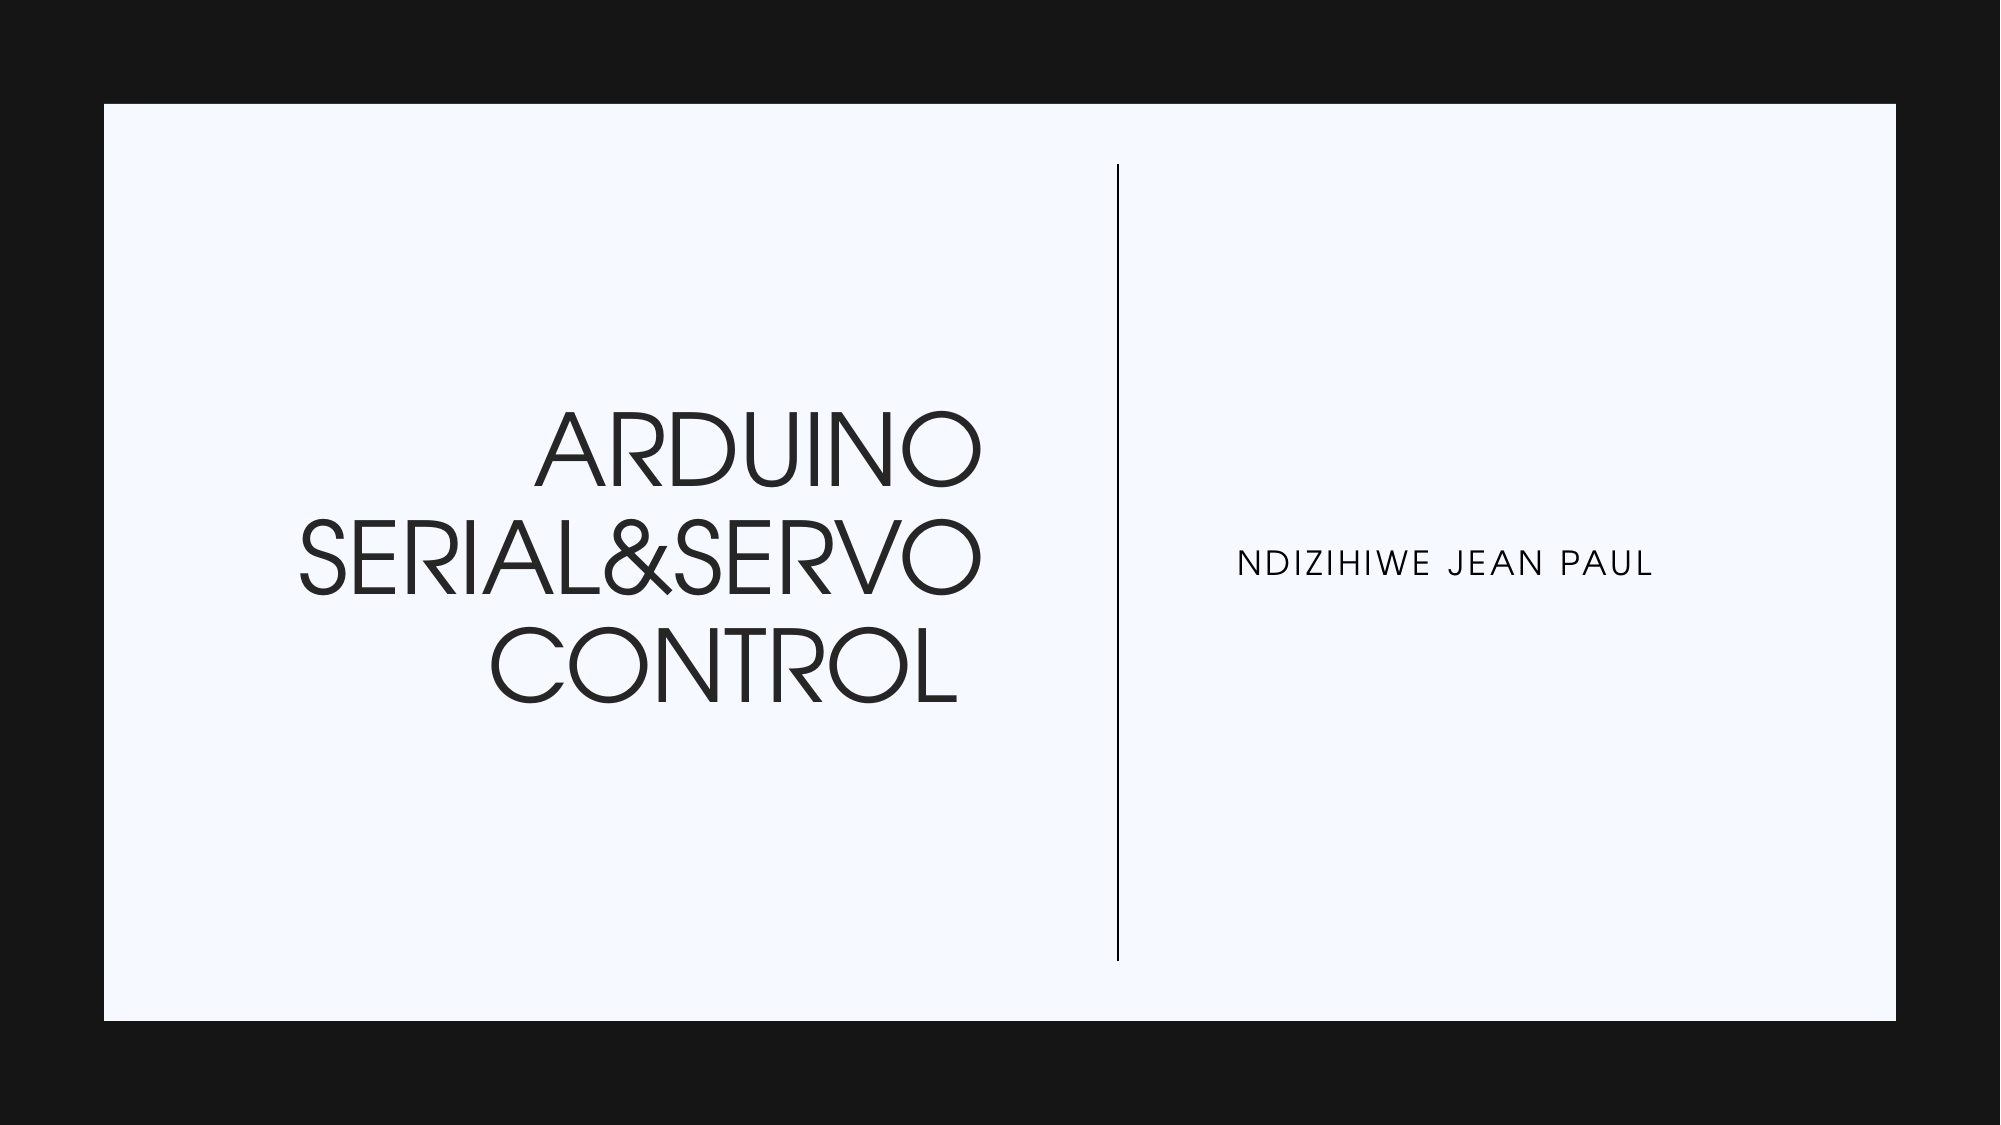

NDIZIHIWE JEAN PAUL
# ARDUINO SERIAL&SERVO CONTROL